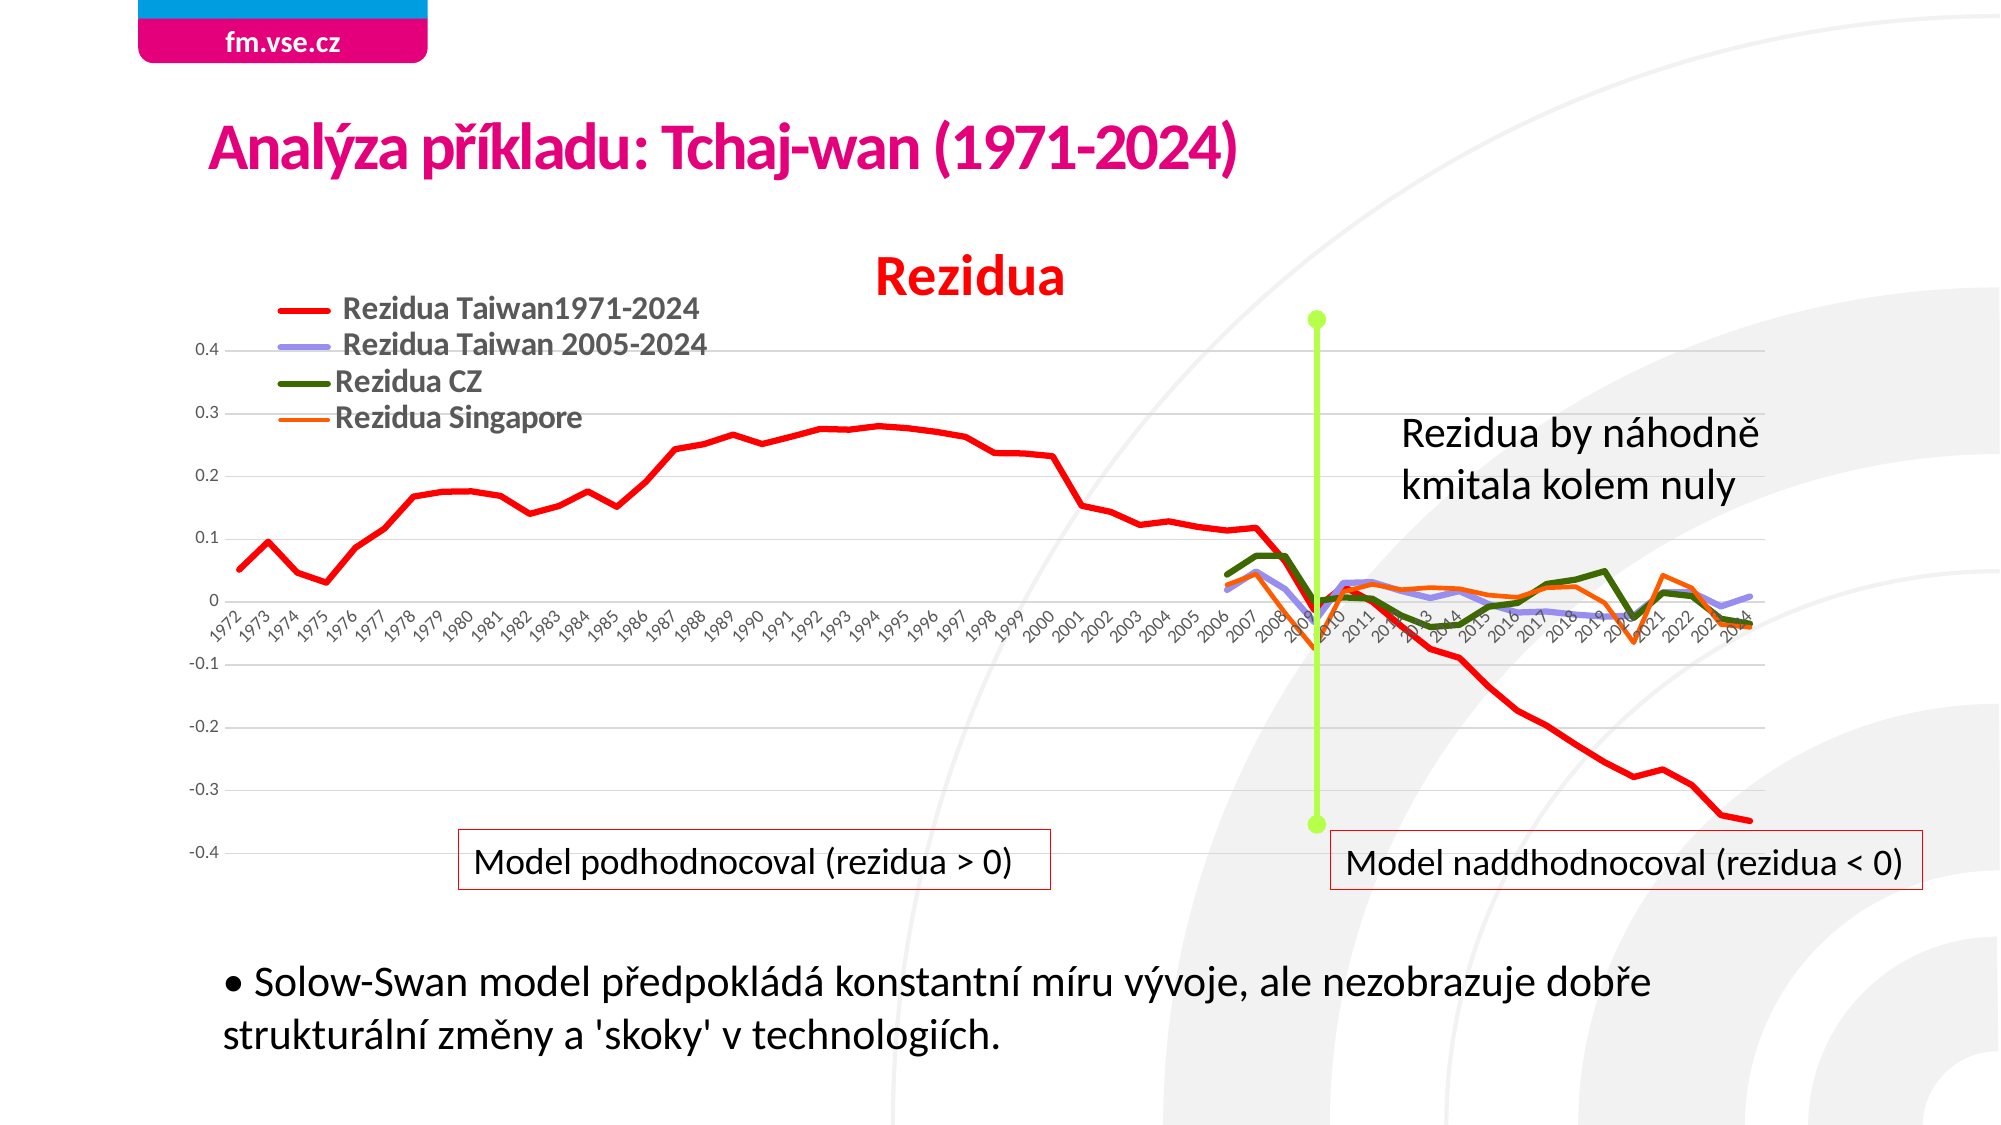

# Analýza příkladu: Tchaj-wan (1971-2024)

### Chart: Rezidua

| Category |  Rezidua Taiwan1971-2024 |  Rezidua Taiwan 2005-2024 | Rezidua CZ | Rezidua Singapore |
|---|---|---|---|---|
| 1972 | 0.051812066167358596 | None | None | None |
| 1973 | 0.09628340171083528 | None | None | None |
| 1974 | 0.046974662536553136 | None | None | None |
| 1975 | 0.031036357856535274 | None | None | None |
| 1976 | 0.0867094589463489 | None | None | None |
| 1977 | 0.11711639661004464 | None | None | None |
| 1978 | 0.1680737993441372 | None | None | None |
| 1979 | 0.17578933095227584 | None | None | None |
| 1980 | 0.17646777897553168 | None | None | None |
| 1981 | 0.16912082857355015 | None | None | None |
| 1982 | 0.14051840552064743 | None | None | None |
| 1983 | 0.15306368548741267 | None | None | None |
| 1984 | 0.17636840382828878 | None | None | None |
| 1985 | 0.15187091029964306 | None | None | None |
| 1986 | 0.19171256669105574 | None | None | None |
| 1987 | 0.24346022727694383 | None | None | None |
| 1988 | 0.2516278770806295 | None | None | None |
| 1989 | 0.26670509314866475 | None | None | None |
| 1990 | 0.25182568784554116 | None | None | None |
| 1991 | 0.26347761389212754 | None | None | None |
| 1992 | 0.2758407726972969 | None | None | None |
| 1993 | 0.27466971884605584 | None | None | None |
| 1994 | 0.280358857777689 | None | None | None |
| 1995 | 0.27704474041190763 | None | None | None |
| 1996 | 0.2711085159839979 | None | None | None |
| 1997 | 0.2631838185283506 | None | None | None |
| 1998 | 0.2373655170326825 | None | None | None |
| 1999 | 0.23681159893668435 | None | None | None |
| 2000 | 0.23243296223979493 | None | None | None |
| 2001 | 0.15354956413163112 | None | None | None |
| 2002 | 0.14375547713707837 | None | None | None |
| 2003 | 0.12298175902032704 | None | None | None |
| 2004 | 0.12873543951481703 | None | None | None |
| 2005 | 0.11978219297020232 | None | None | None |
| 2006 | 0.11403717821936965 | 0.01936870630247424 | 0.04382231749126396 | 0.027449691305314772 |
| 2007 | 0.11845229097662635 | 0.048897540113038554 | 0.07382133060782492 | 0.04466858058095971 |
| 2008 | 0.06518033848857563 | 0.020739308678294766 | 0.07371410503275196 | -0.017579442475888288 |
| 2009 | -0.012322738960762525 | -0.03165004771773604 | 0.0012437584643331112 | -0.07395641126661705 |
| 2010 | 0.024776529690546667 | 0.030562941986880143 | 0.007514446988659995 | 0.016406183065782926 |
| 2011 | 0.0008478454034048788 | 0.03174797875304575 | 0.005415132711525689 | 0.028355508929695683 |
| 2012 | -0.038225900423624726 | 0.017787953979322896 | -0.0213210666845758 | 0.0197248669959528 |
| 2013 | -0.07461791052547406 | 0.00650966493078059 | -0.03967138874173623 | 0.02308740684283339 |
| 2014 | -0.08876454288946967 | 0.0174767536200926 | -0.036120792179732214 | 0.02120753546453044 |
| 2015 | -0.13448048179011574 | -0.003125464227246355 | -0.007289779943520508 | 0.011181108037662035 |
| 2016 | -0.17305096567794642 | -0.016582227061770483 | -0.001329396620281753 | 0.007501194453604976 |
| 2017 | -0.19650181969422809 | -0.014919360024744754 | 0.028855568064298398 | 0.022914854483194635 |
| 2018 | -0.22663492803090346 | -0.019938747308112792 | 0.03582081233630649 | 0.02465894463701057 |
| 2019 | -0.25494724745431396 | -0.023137345678215848 | 0.04931926007923754 | -0.0012844720039791313 |
| 2020 | -0.2784612989212665 | -0.021537676091861413 | -0.025221091312541327 | -0.06455534666497736 |
| 2021 | -0.26630993041093287 | 0.015727413471779417 | 0.014796908336574377 | 0.04274869447970597 |
| 2022 | -0.2912211054334737 | 0.015929959502545832 | 0.009560692000784965 | 0.022424941637486484 |
| 2023 | -0.3391288696065664 | -0.006864083617239558 | -0.0264163806525744 | -0.03560422438986821 |
| 2024 | -0.3484300412469321 | 0.008948465795701854 | -0.03454192549947904 | -0.040100579878189935 |
Rezidua by náhodně kmitala kolem nuly
Model podhodnocoval (rezidua > 0)
Model naddhodnocoval (rezidua < 0)
• Solow-Swan model předpokládá konstantní míru vývoje, ale nezobrazuje dobře strukturální změny a 'skoky' v technologiích.